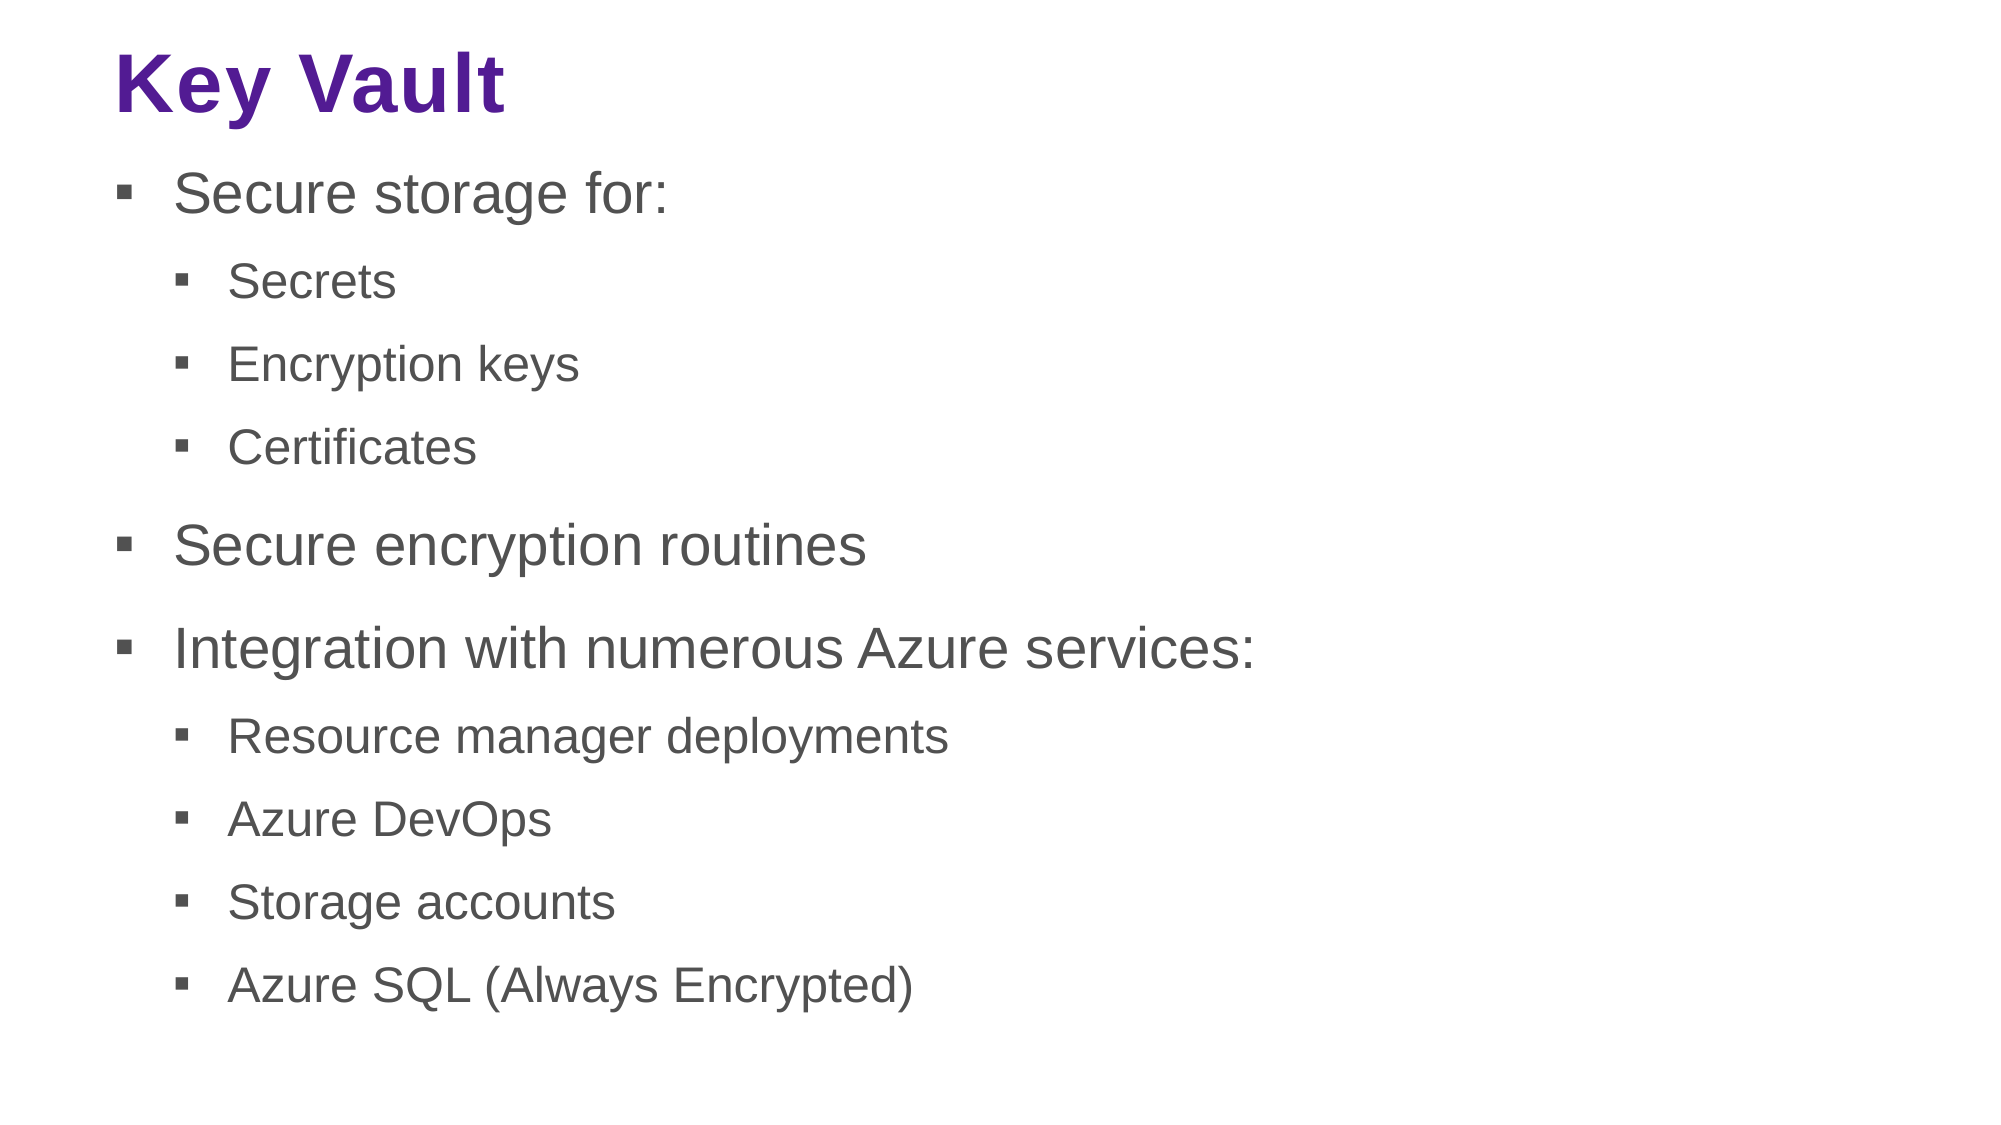

# Key Vault
Secure storage for:
Secrets
Encryption keys
Certificates
Secure encryption routines
Integration with numerous Azure services:
Resource manager deployments
Azure DevOps
Storage accounts
Azure SQL (Always Encrypted)